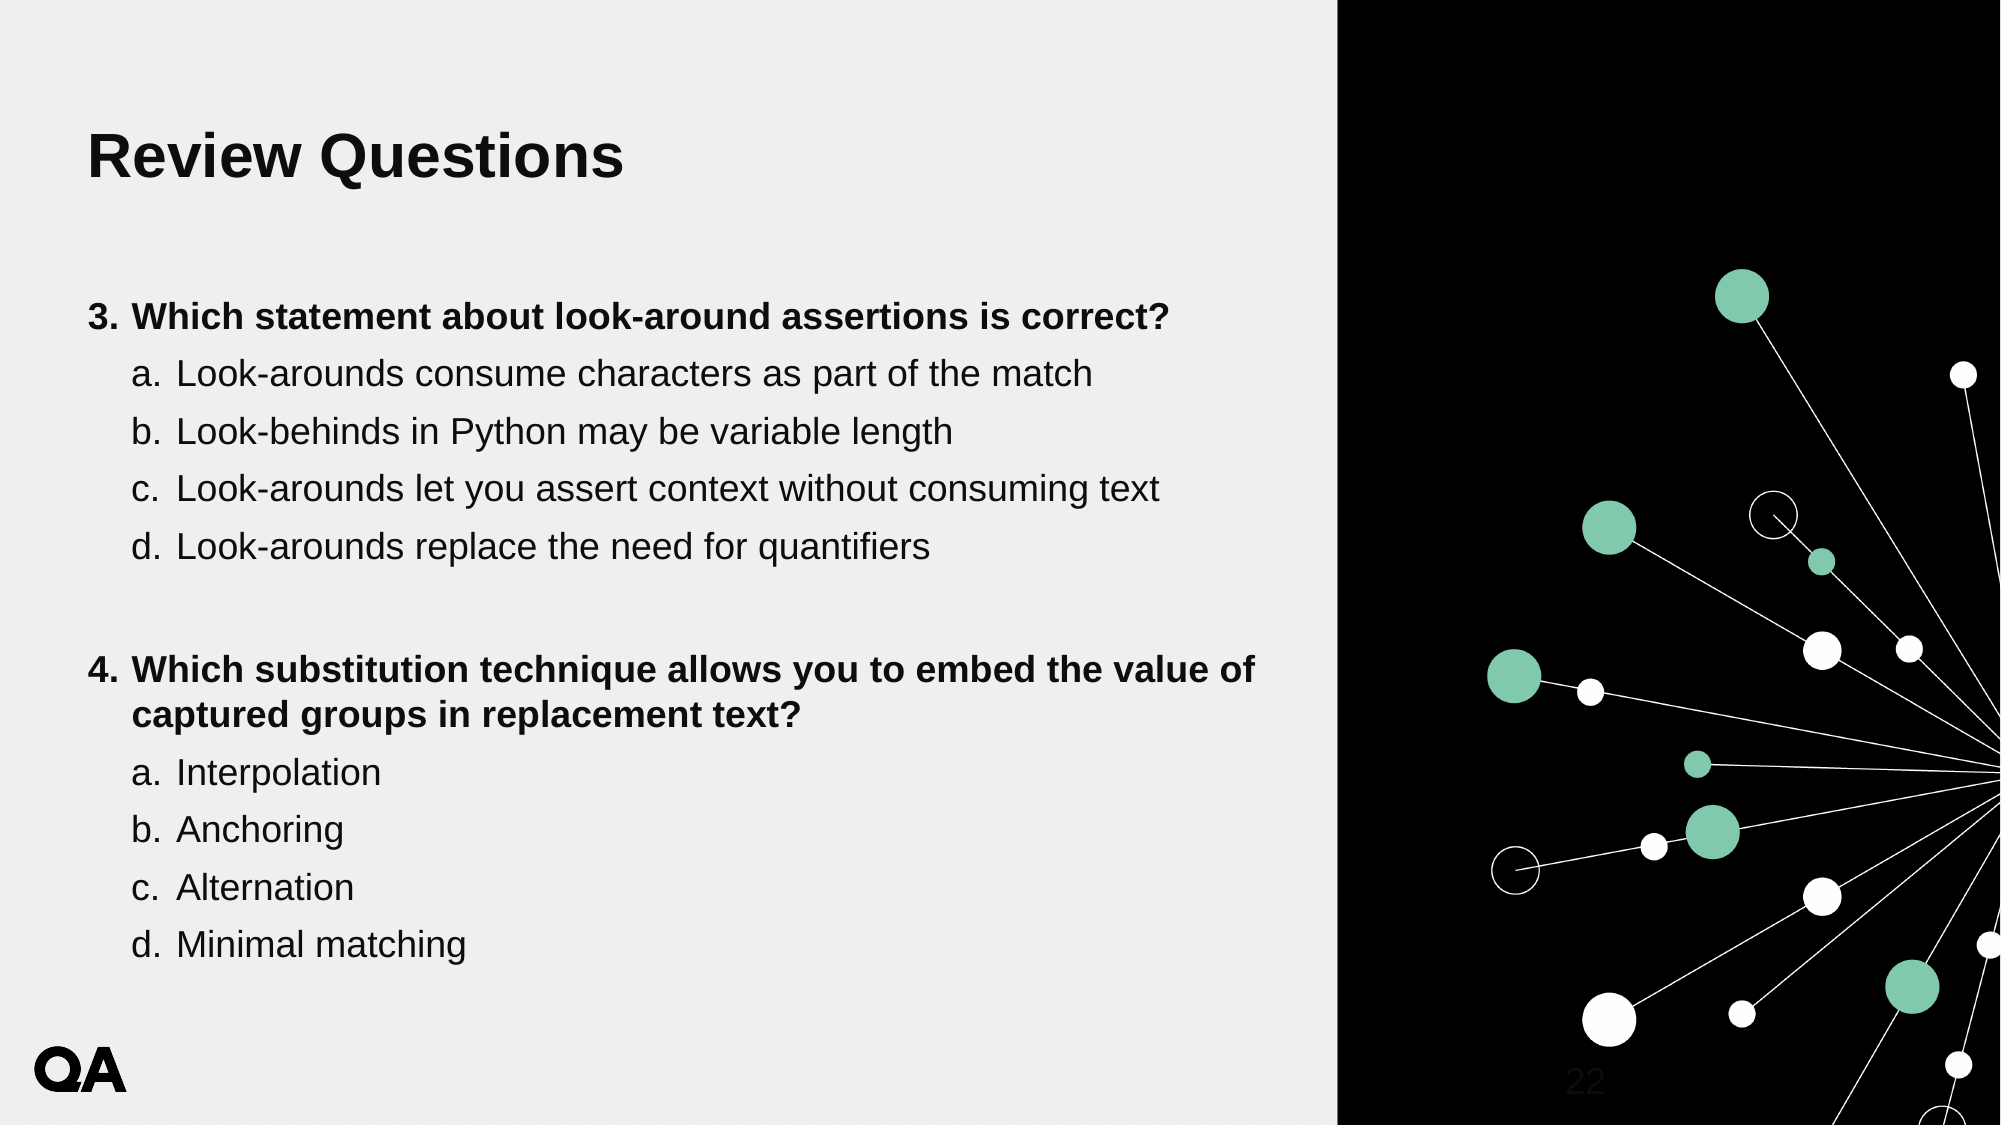

# Review Questions
Which statement about look-around assertions is correct?
Look-arounds consume characters as part of the match
Look-behinds in Python may be variable length
Look-arounds let you assert context without consuming text
Look-arounds replace the need for quantifiers

Which substitution technique allows you to embed the value of captured groups in replacement text?
Interpolation
Anchoring
Alternation
Minimal matching
22